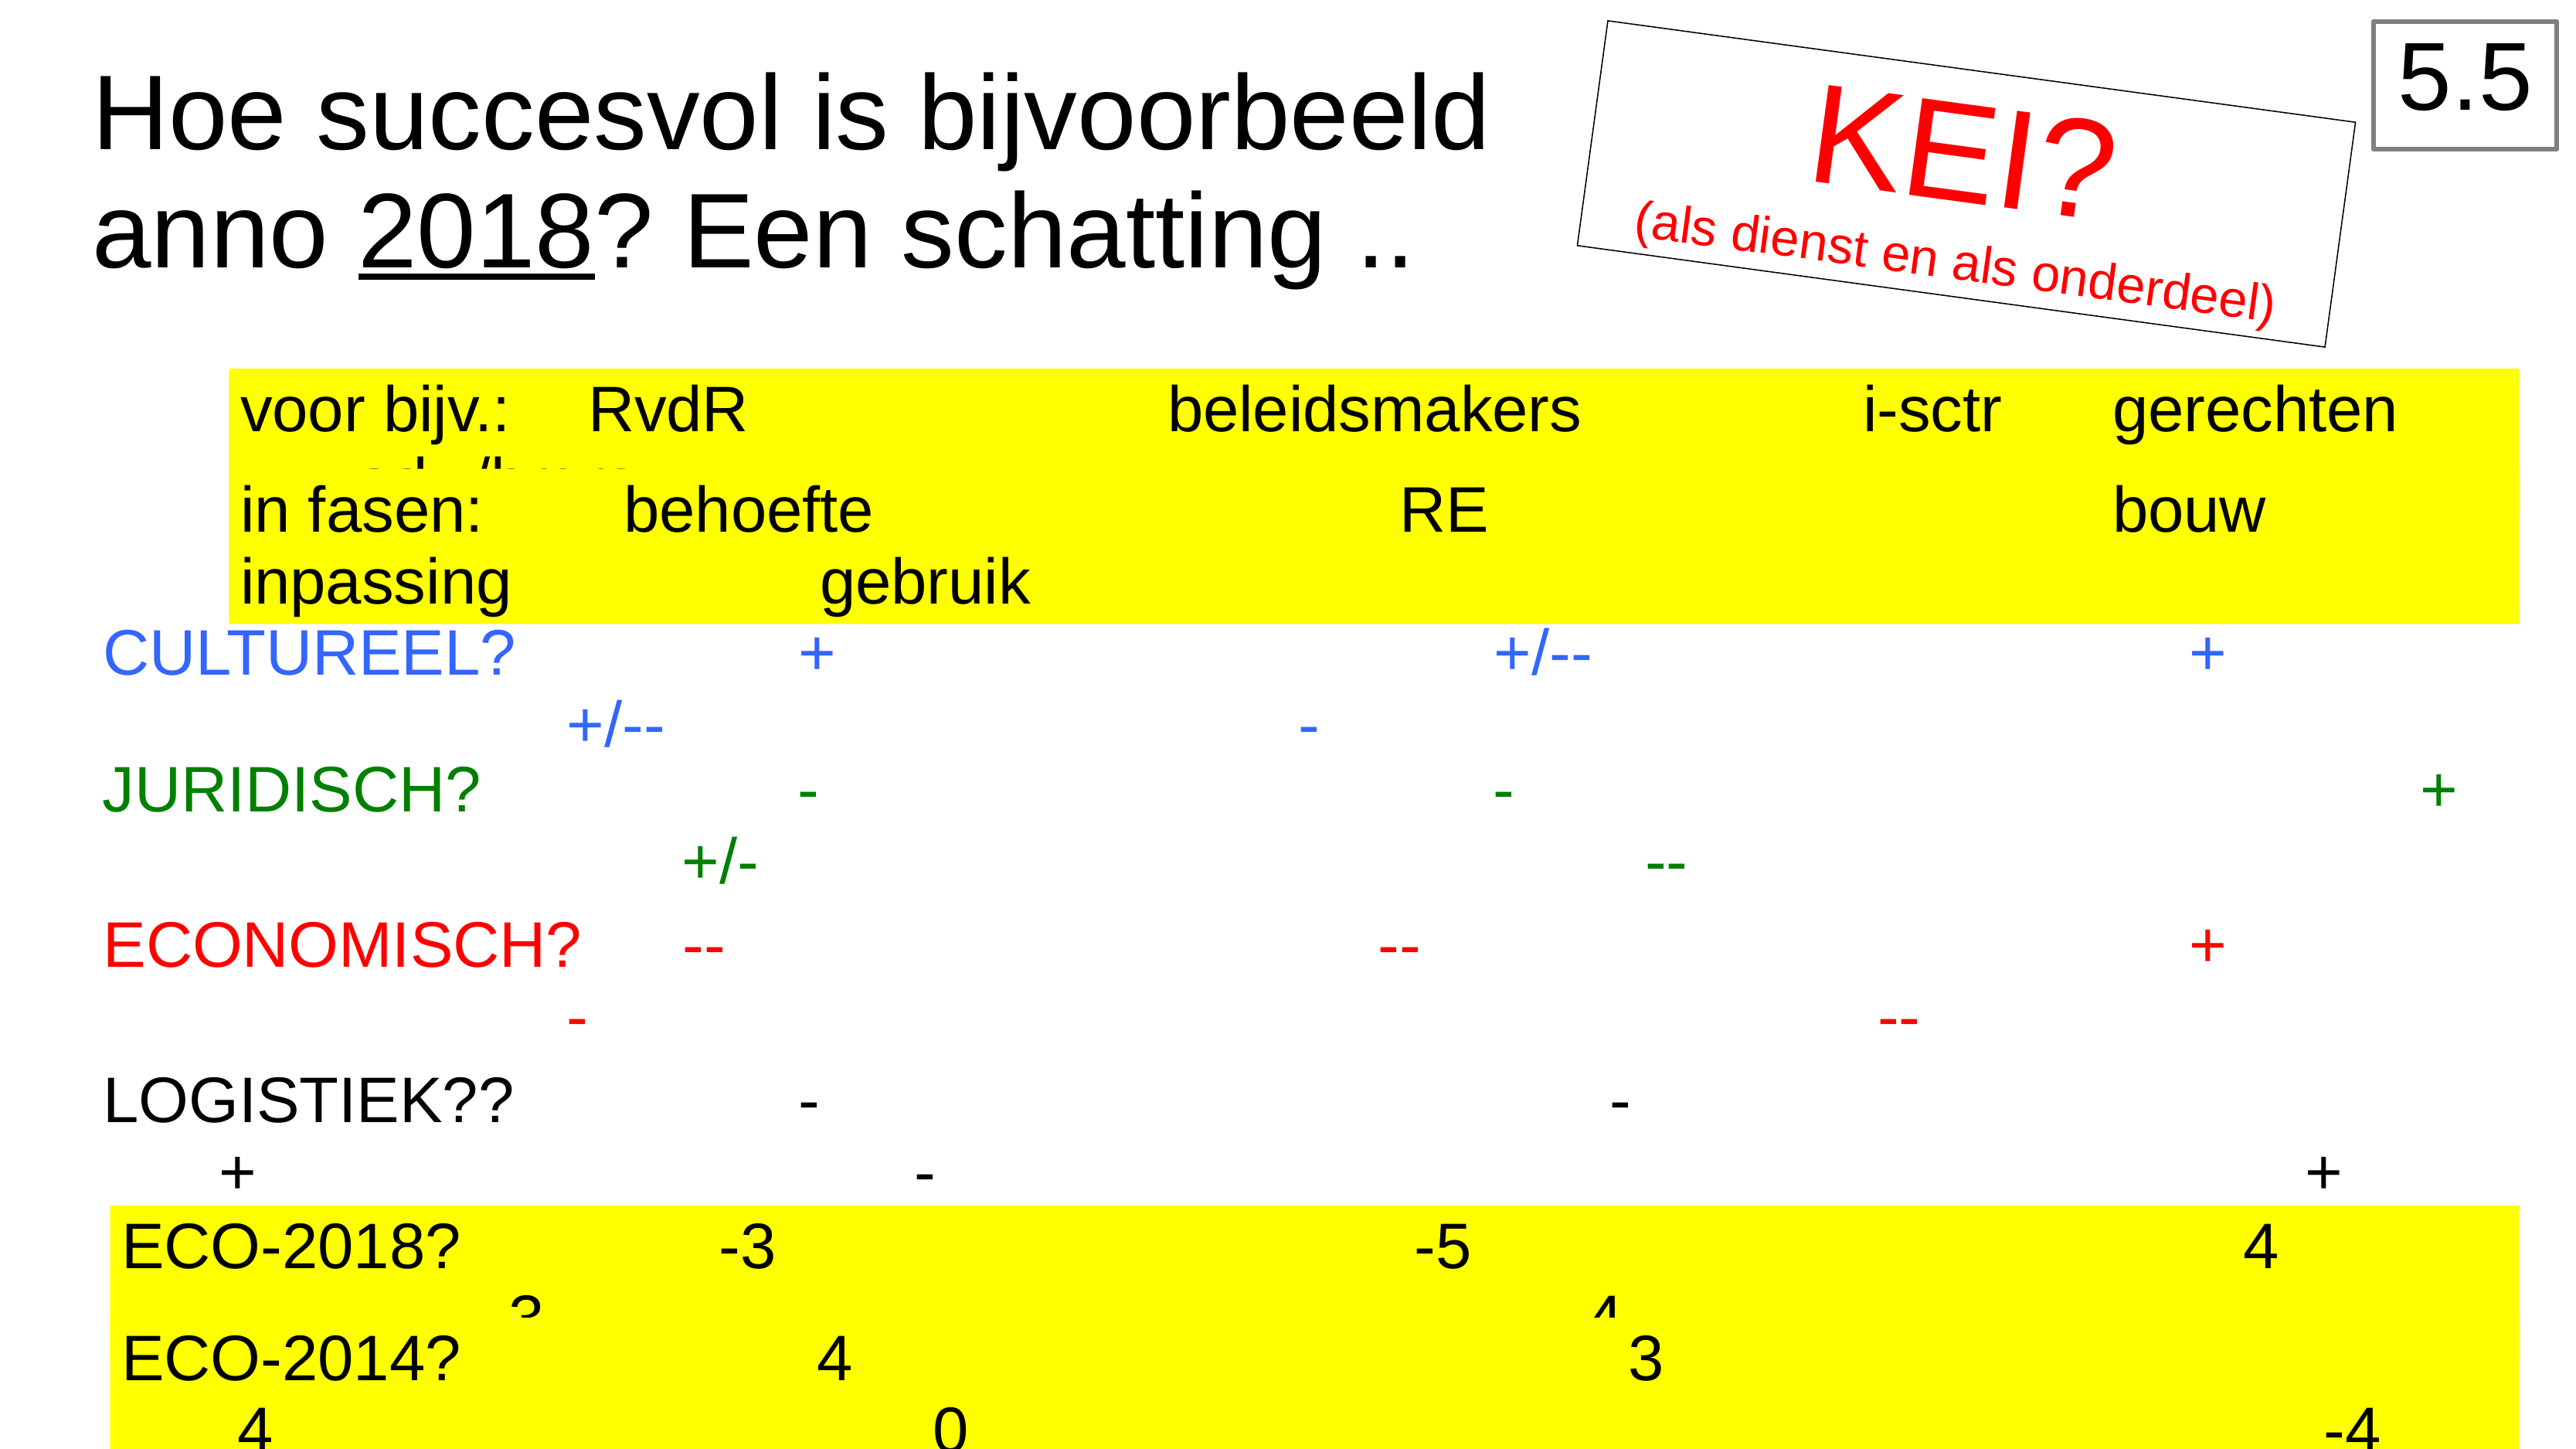

5.5

Hoe succesvol is bijvoorbeeld
anno 2018? Een schatting ..
KEI?
(als dienst en als onderdeel)

voor bijv.: 	RvdR				beleidsmakers			i-sctr	 gerechten		adv./brgrs
in fasen:	  behoefte	 				RE						 bouw		inpassing 			gebruik
CULTUREEL?			+ 						+/--						+						+/--						  -
JURIDISCH? 		 	- 						-								+						+/-								  --

ECONOMISCH? 	--						--							+						-											  --

LOGISTIEK?? 			-							-								+						-											  	+
ECO-2018? 	 	 -3						 -5							  4					 -3									   -4
ECO-2014? 	 		4							3								4						0												-4